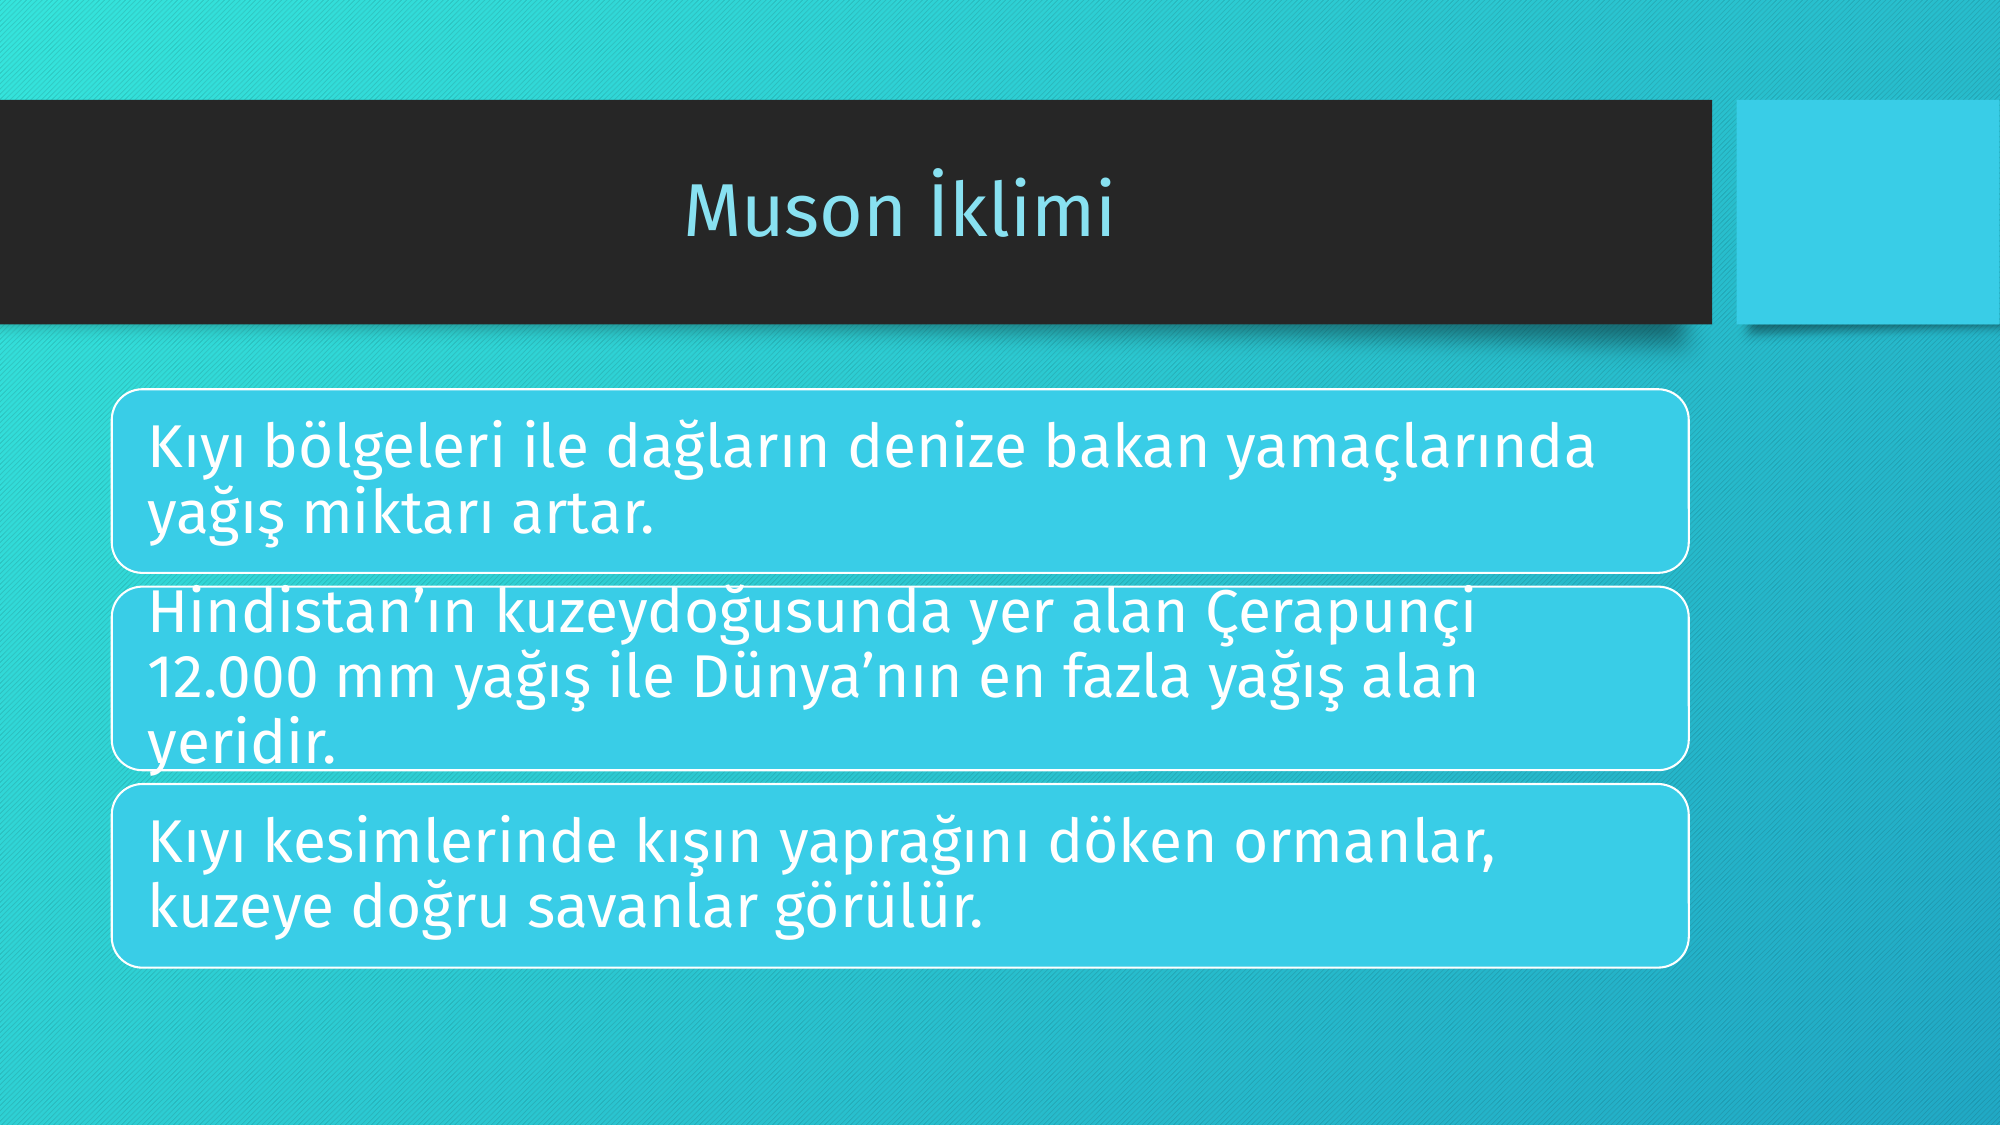

# Muson İklimi
Kıyı bölgeleri ile dağların denize bakan yamaçlarında yağış miktarı artar.
Hindistan’ın kuzeydoğusunda yer alan Çerapunçi 12.000 mm yağış ile Dünya’nın en fazla yağış alan yeridir.
Kıyı kesimlerinde kışın yaprağını döken ormanlar, kuzeye doğru savanlar görülür.